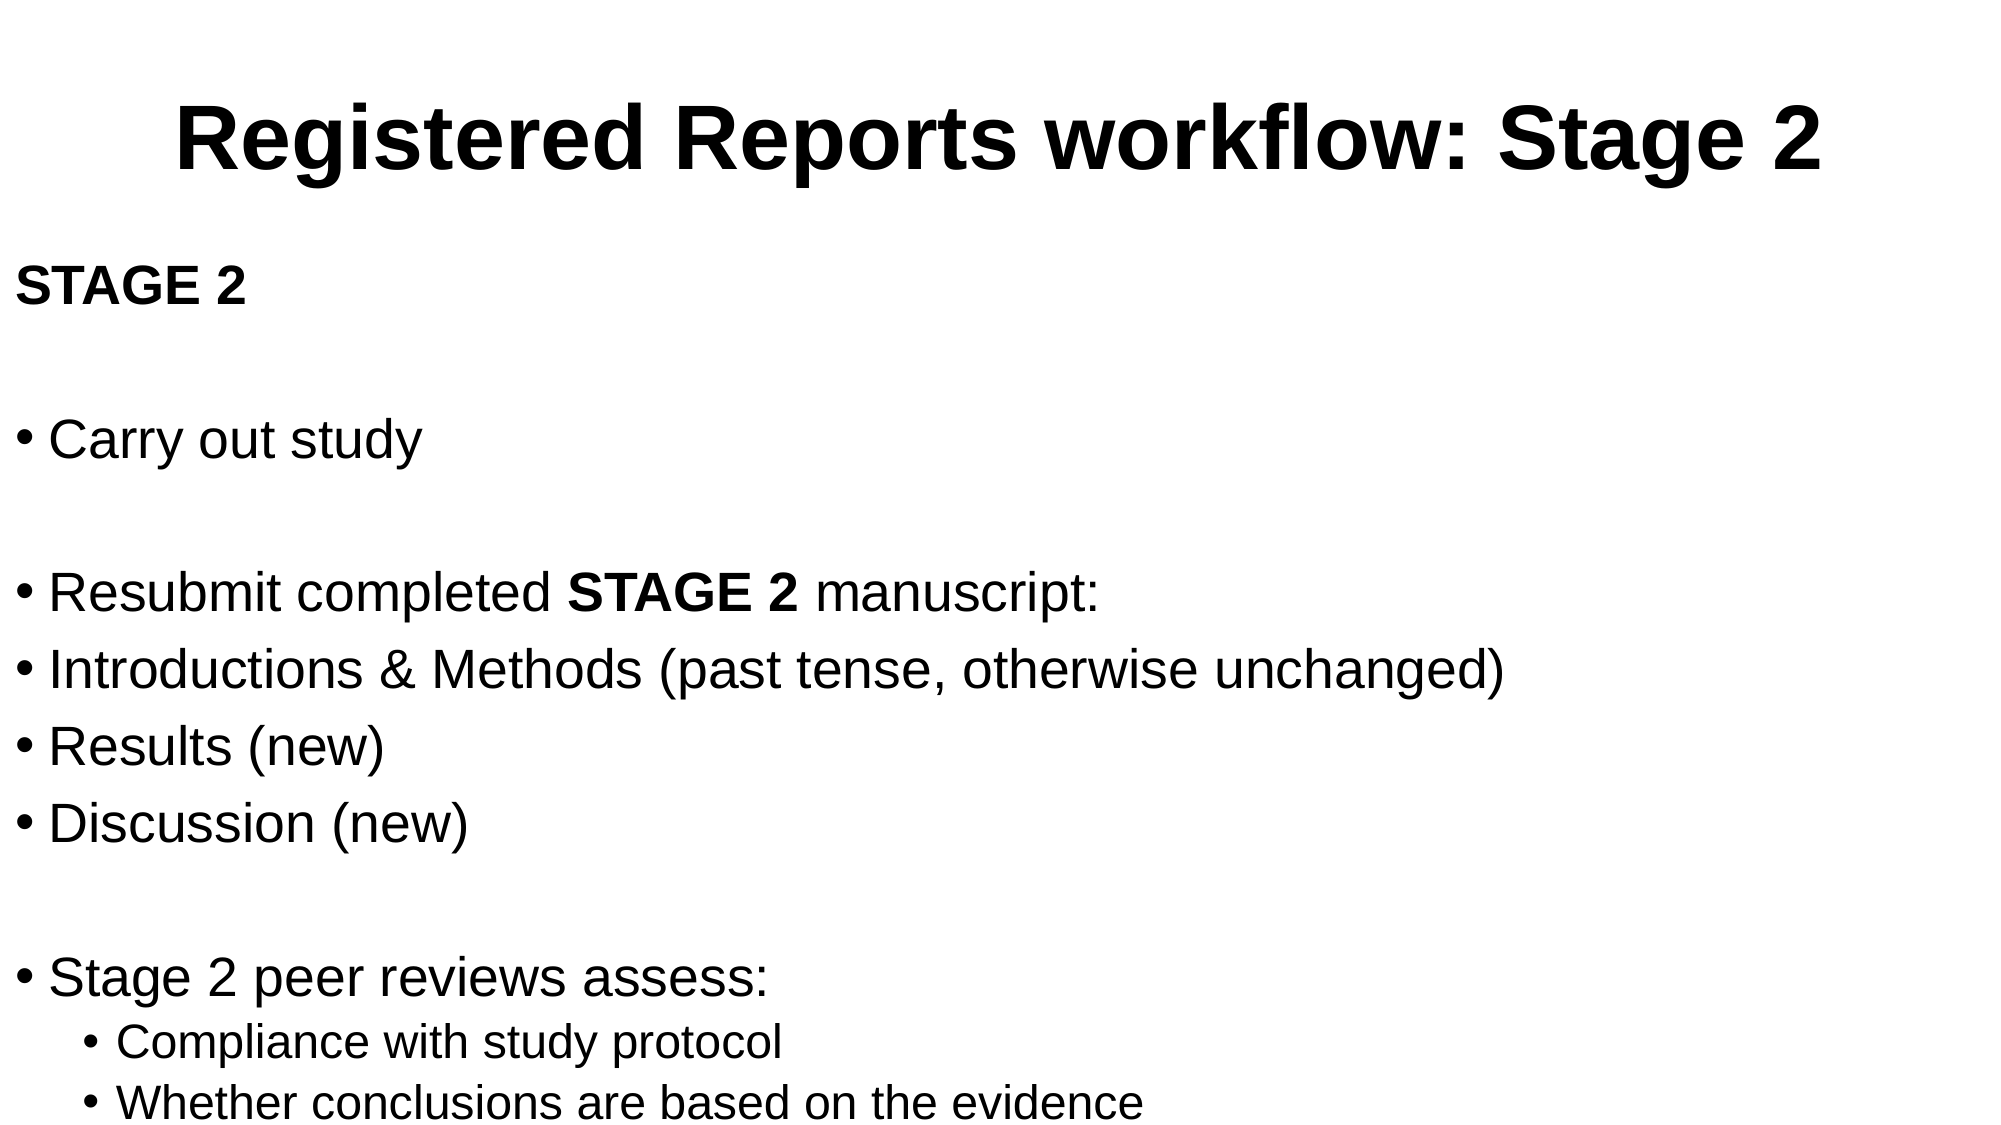

# Registered Reports workflow: Stage 2
STAGE 2

Carry out study

Resubmit completed STAGE 2 manuscript:
Introductions & Methods (past tense, otherwise unchanged)
Results (new)
Discussion (new)

Stage 2 peer reviews assess:
Compliance with study protocol
Whether conclusions are based on the evidence